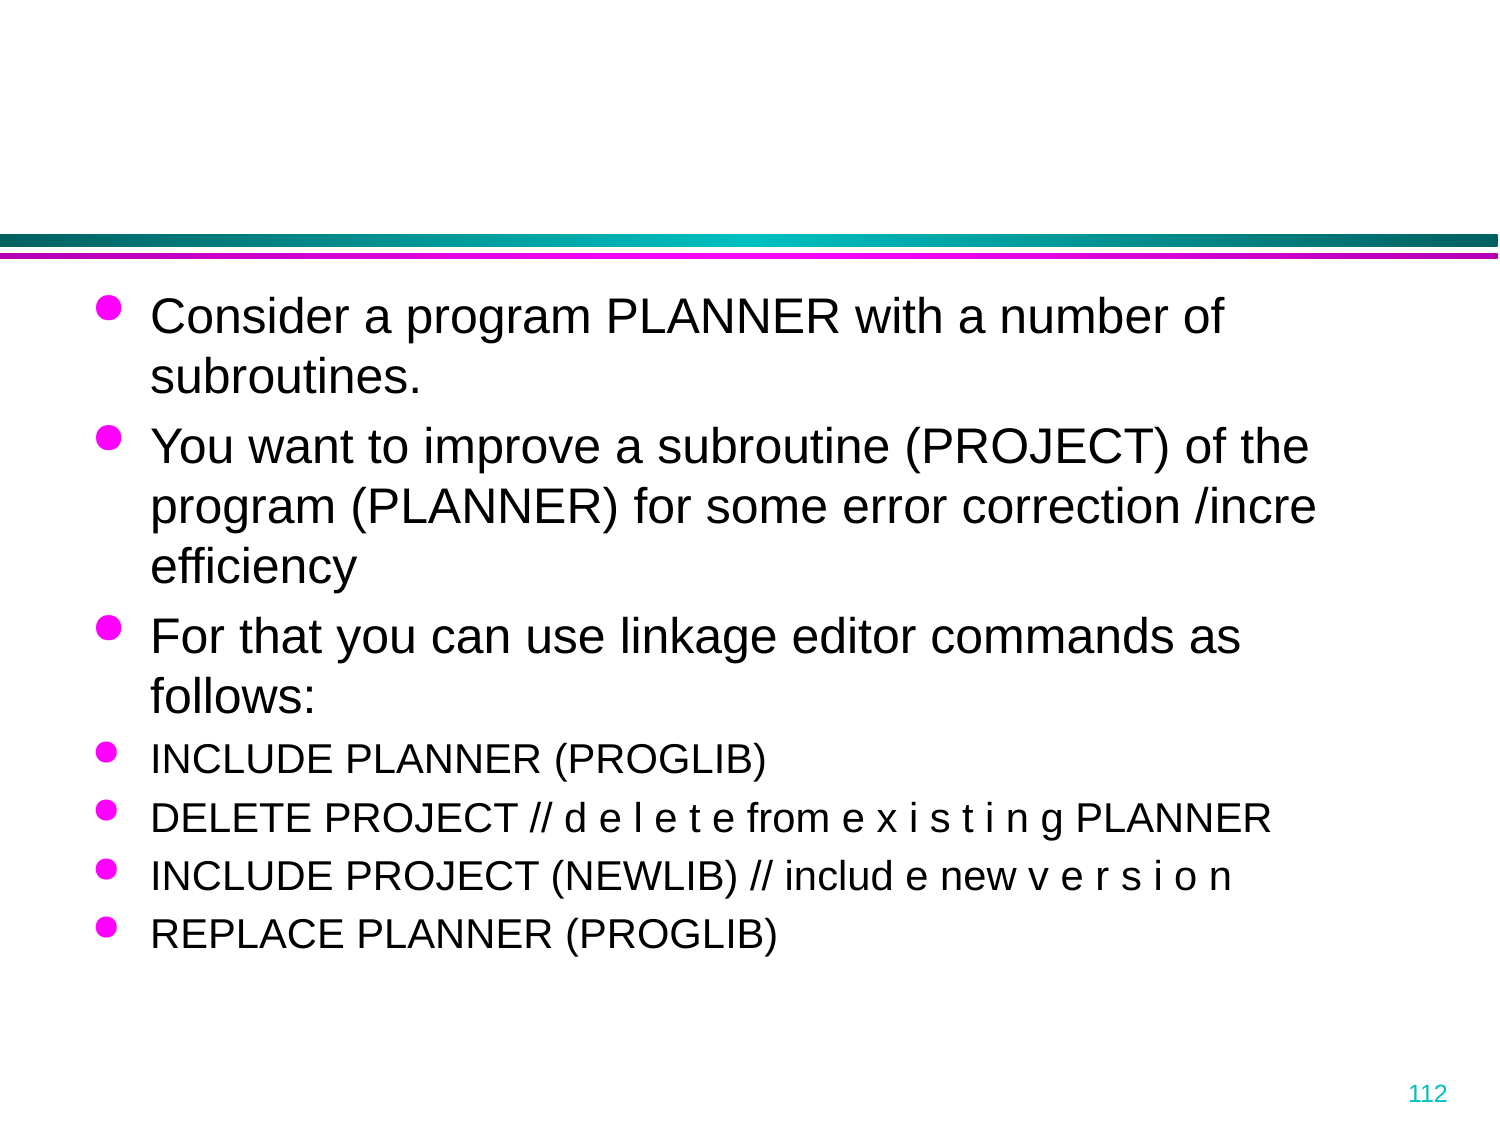

Consider a program PLANNER with a number of subroutines.
You want to improve a subroutine (PROJECT) of the program (PLANNER) for some error correction /incre efficiency
For that you can use linkage editor commands as follows:
INCLUDE PLANNER (PROGLIB)
DELETE PROJECT // d e l e t e from e x i s t i n g PLANNER
INCLUDE PROJECT (NEWLIB) // includ e new v e r s i o n
REPLACE PLANNER (PROGLIB)